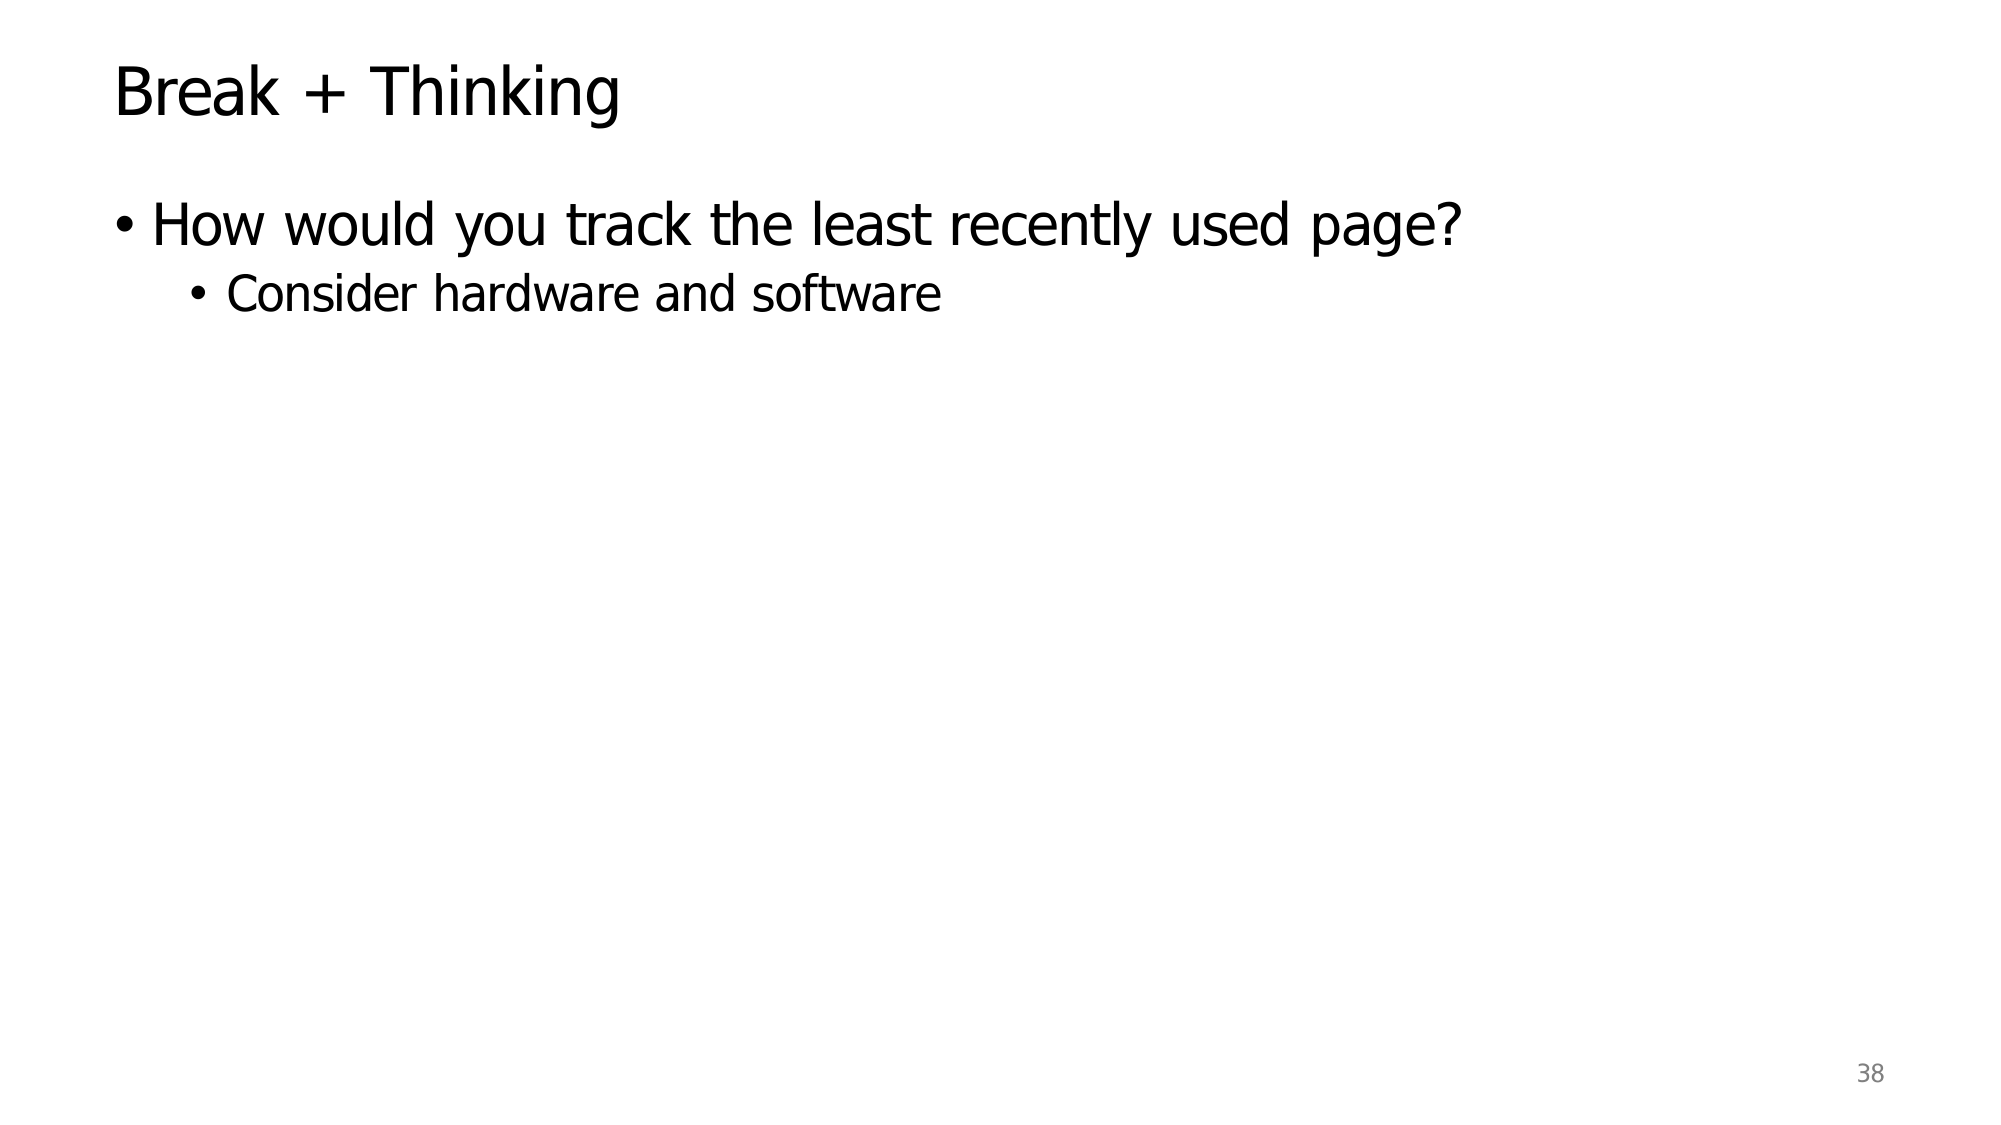

# Break + Thinking
How would you track the least recently used page?
Consider hardware and software
38